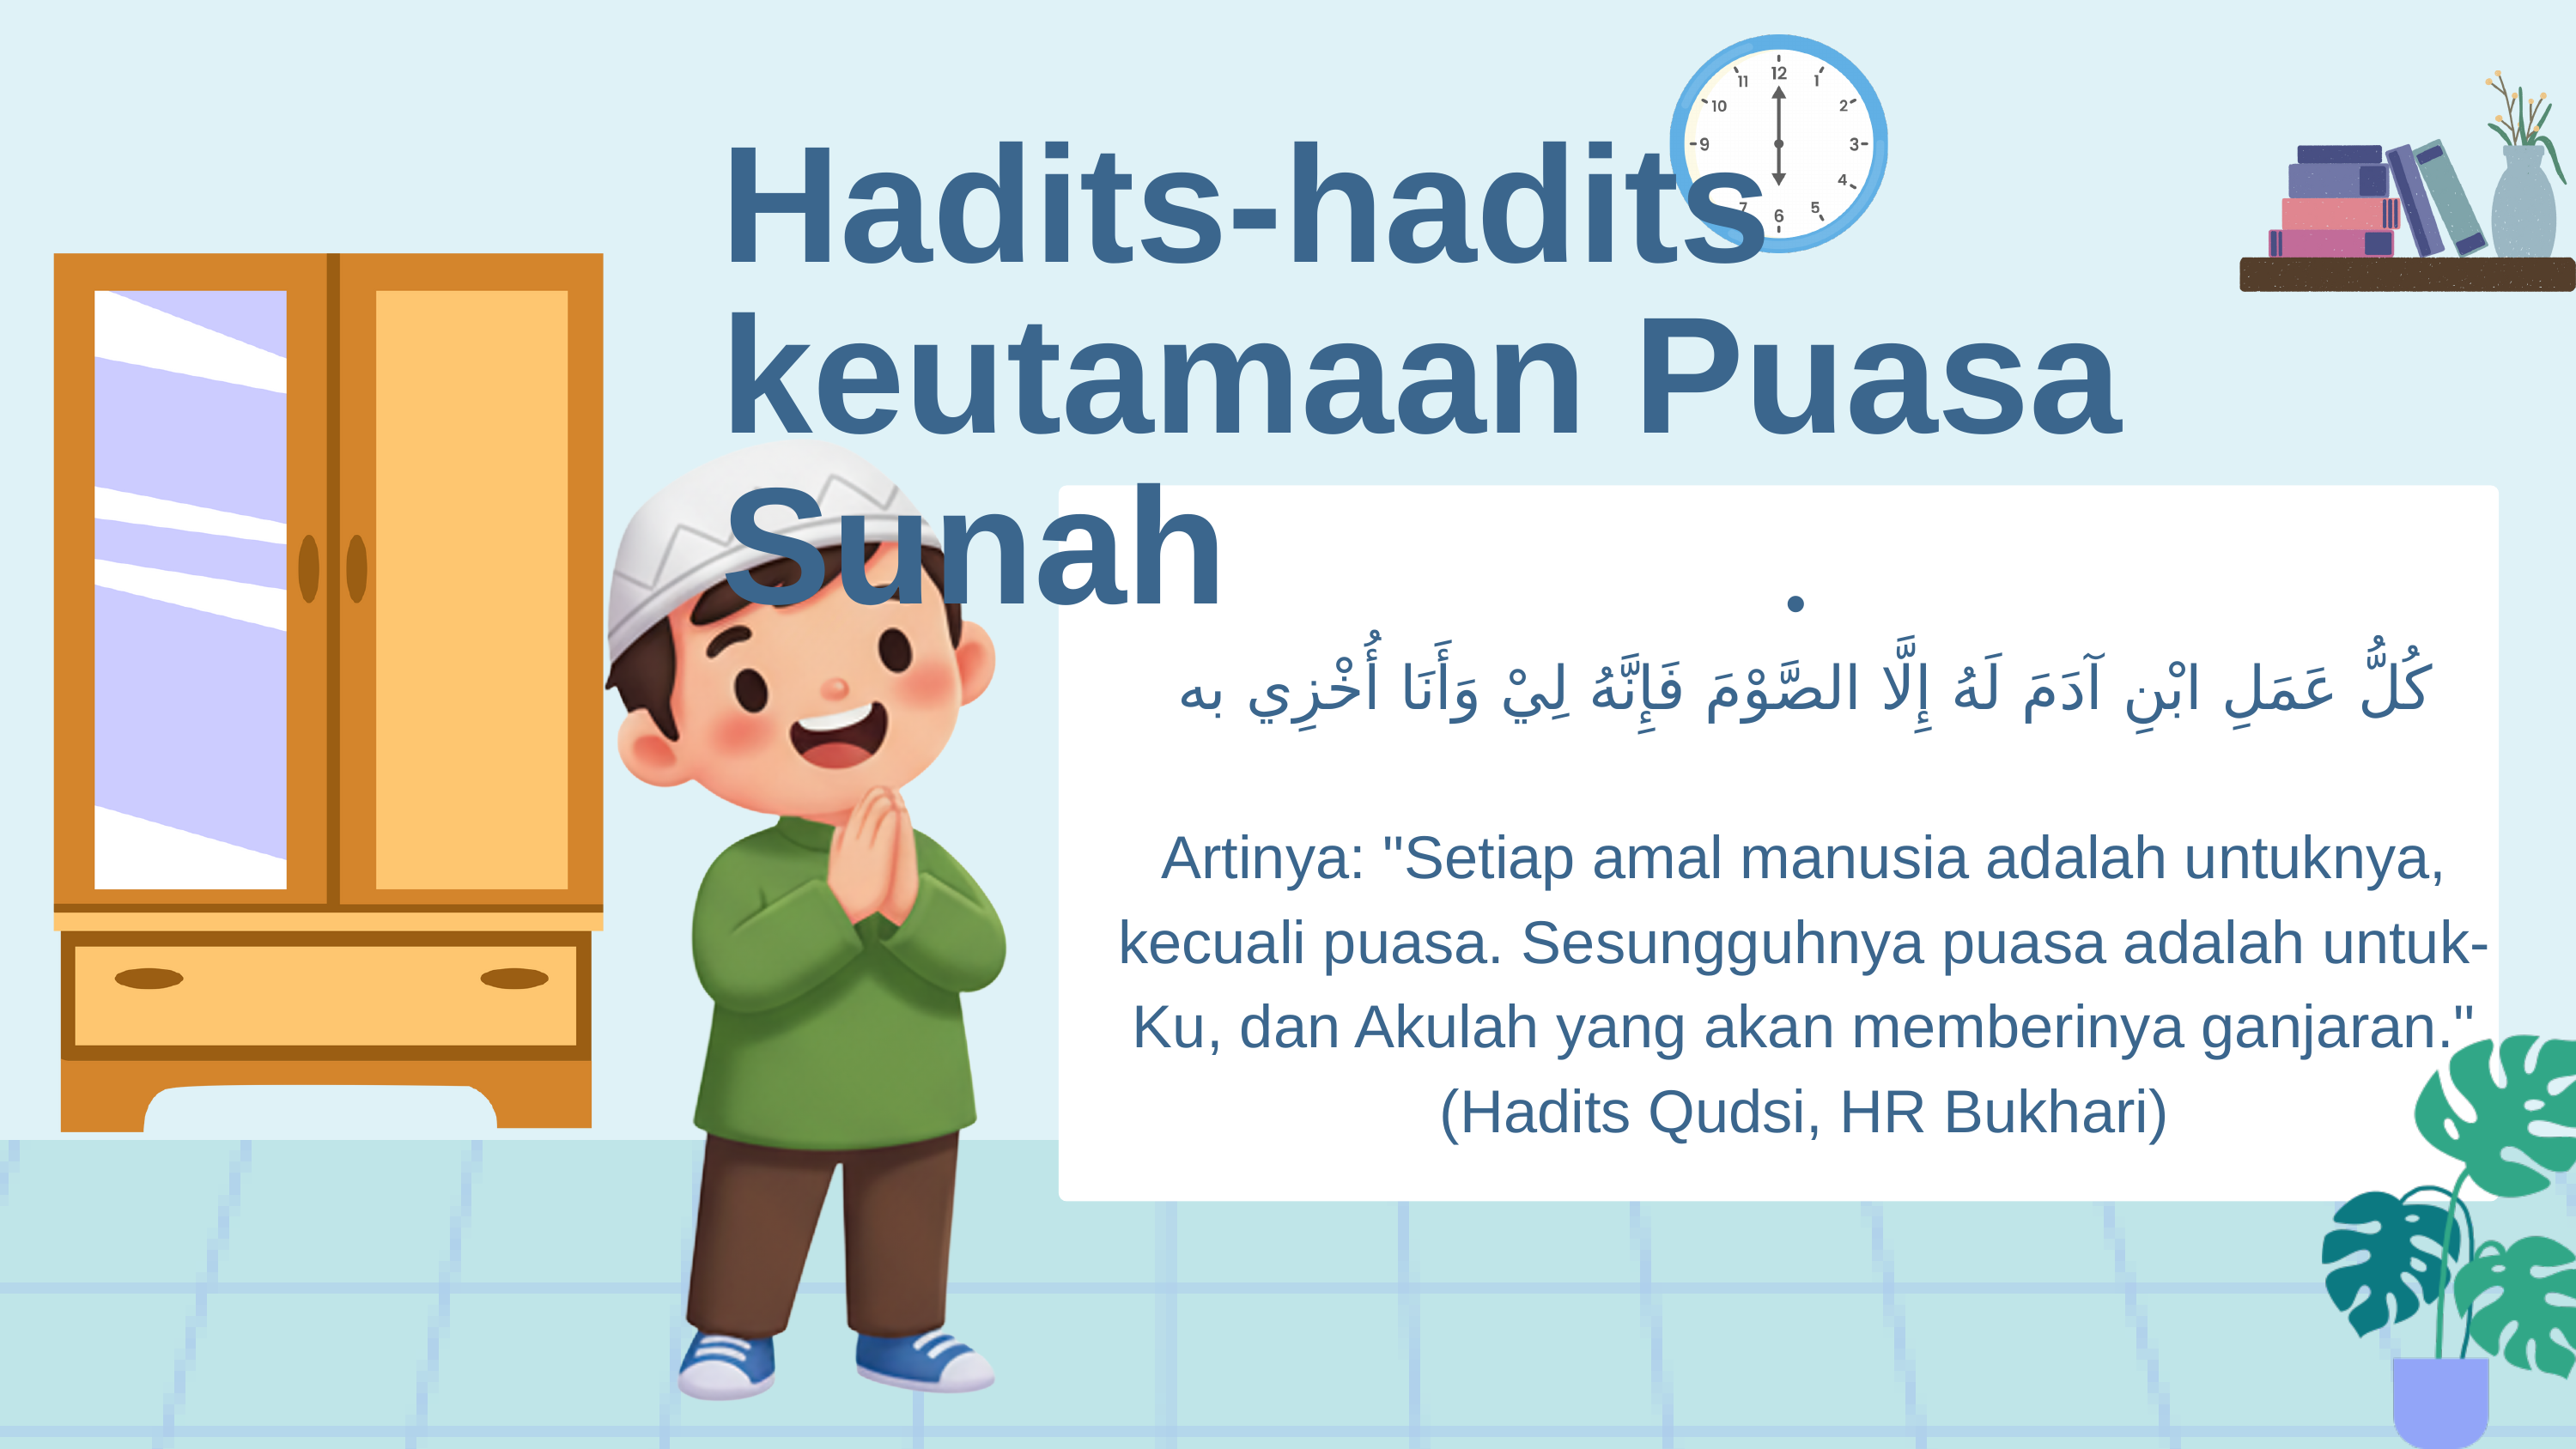

Hadits-hadits  keutamaan Puasa Sunah

•
كُلُّ عَمَلِ ابْنِ آدَمَ لَهُ إِلَّا الصَّوْمَ فَإِنَّهُ لِيْ وَأَنَا أُخْزِي به

Artinya: "Setiap amal manusia adalah untuknya, kecuali puasa. Sesungguhnya puasa adalah untuk-Ku, dan Akulah yang akan memberinya ganjaran." (Hadits Qudsi, HR Bukhari)